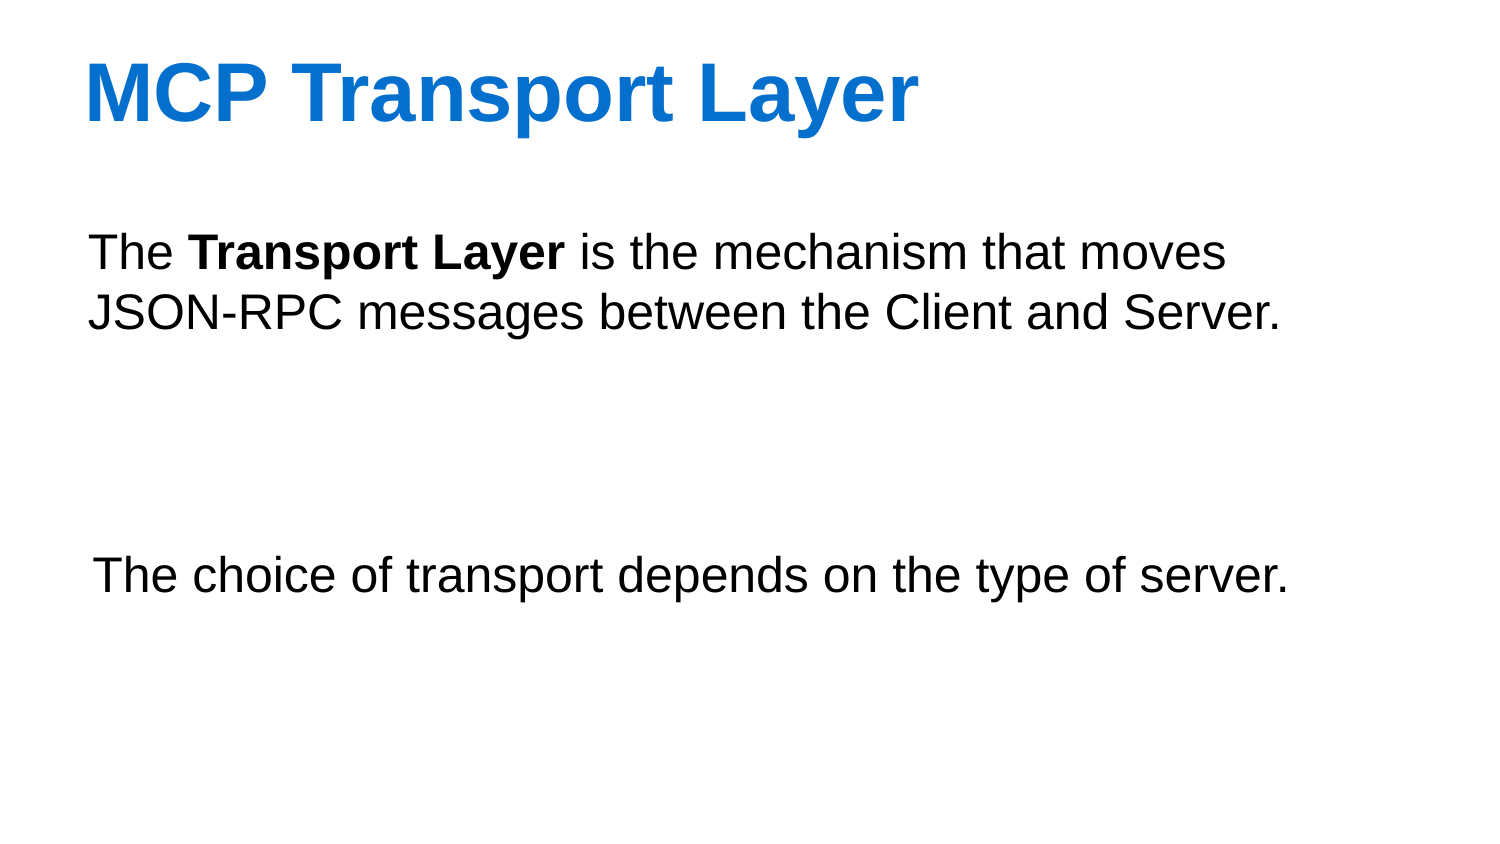

MCP Transport Layer
The Transport Layer is the mechanism that moves JSON-RPC messages between the Client and Server.
The choice of transport depends on the type of server.